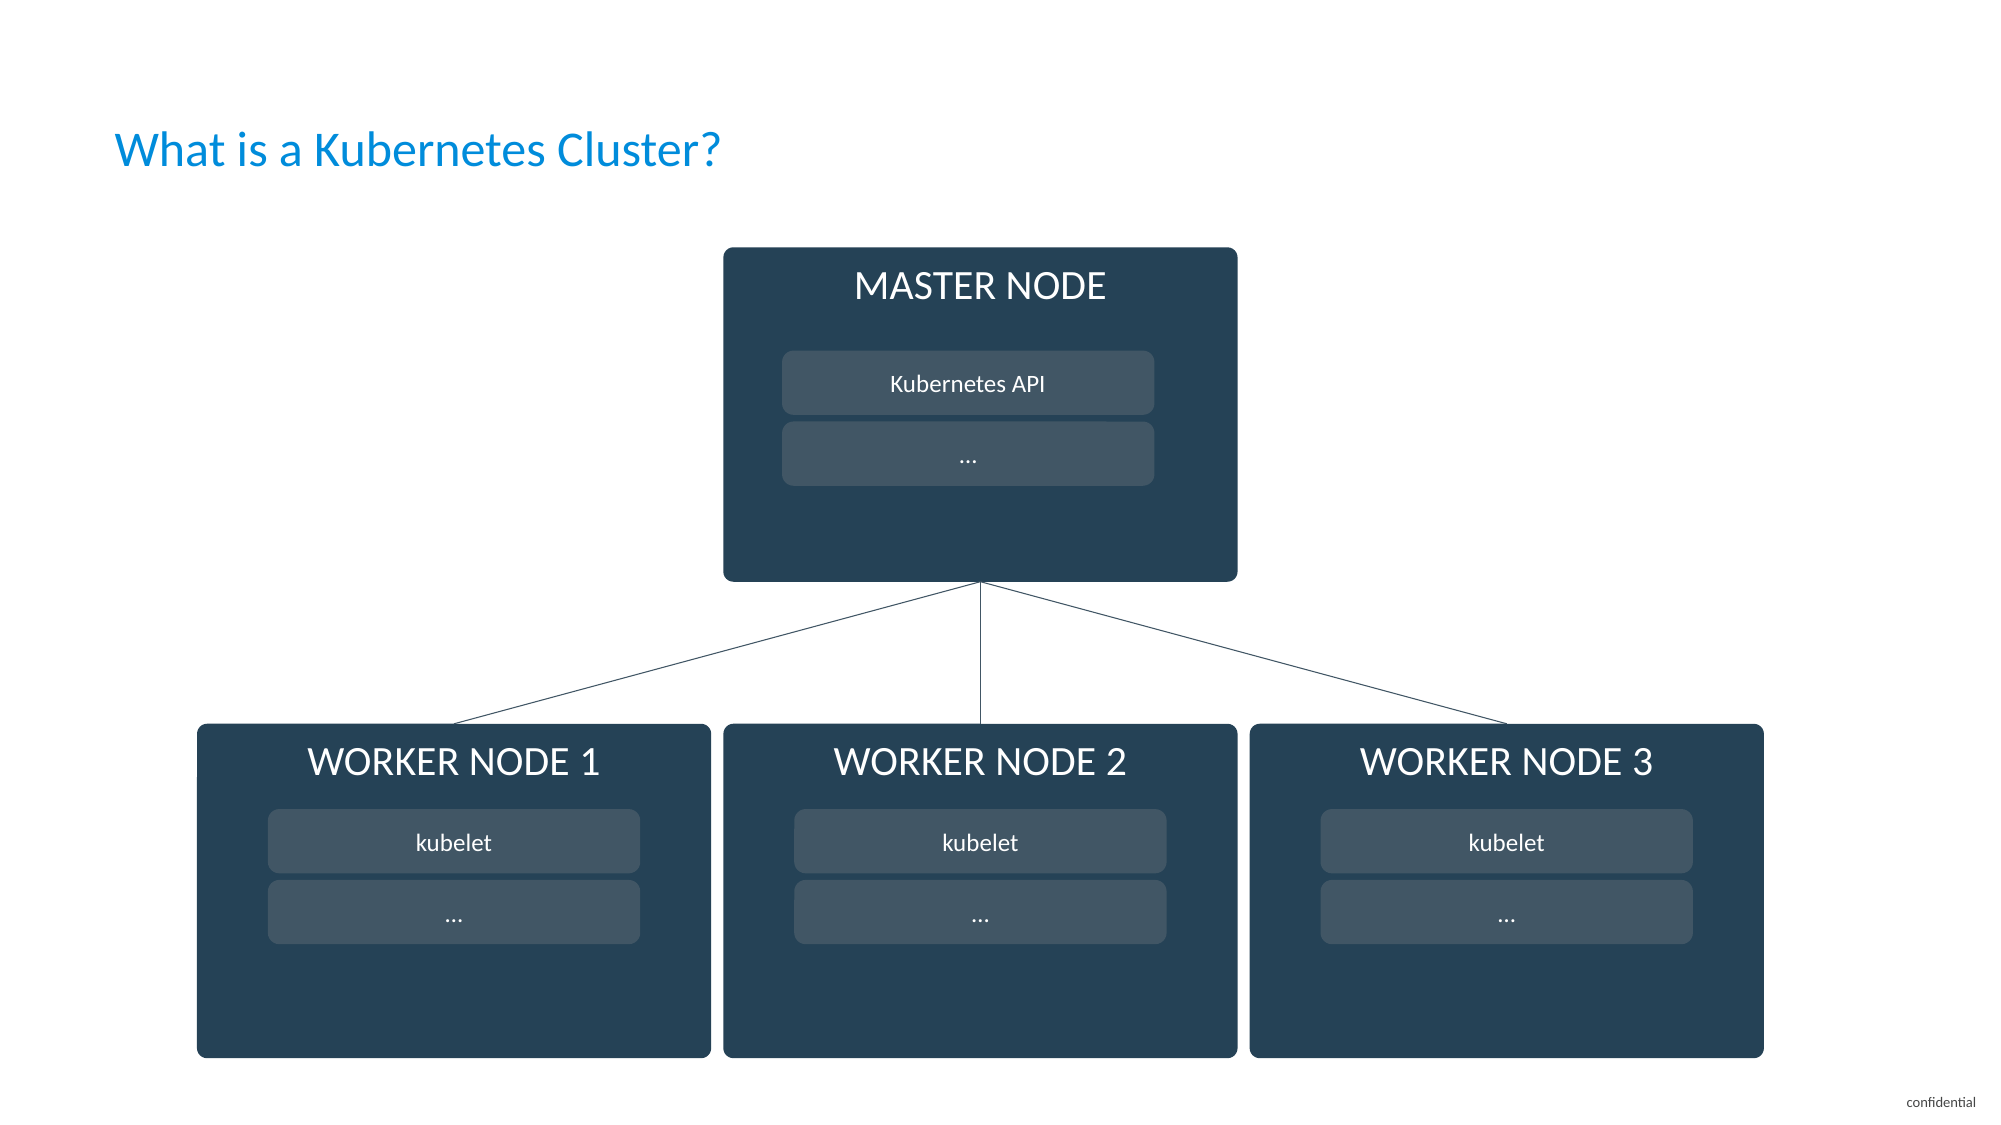

What is a Kubernetes Cluster?

MASTER NODE
Kubernetes API
…

WORKER NODE 1
WORKER NODE 2
WORKER NODE 3
kubelet
kubelet
kubelet
…
…
…